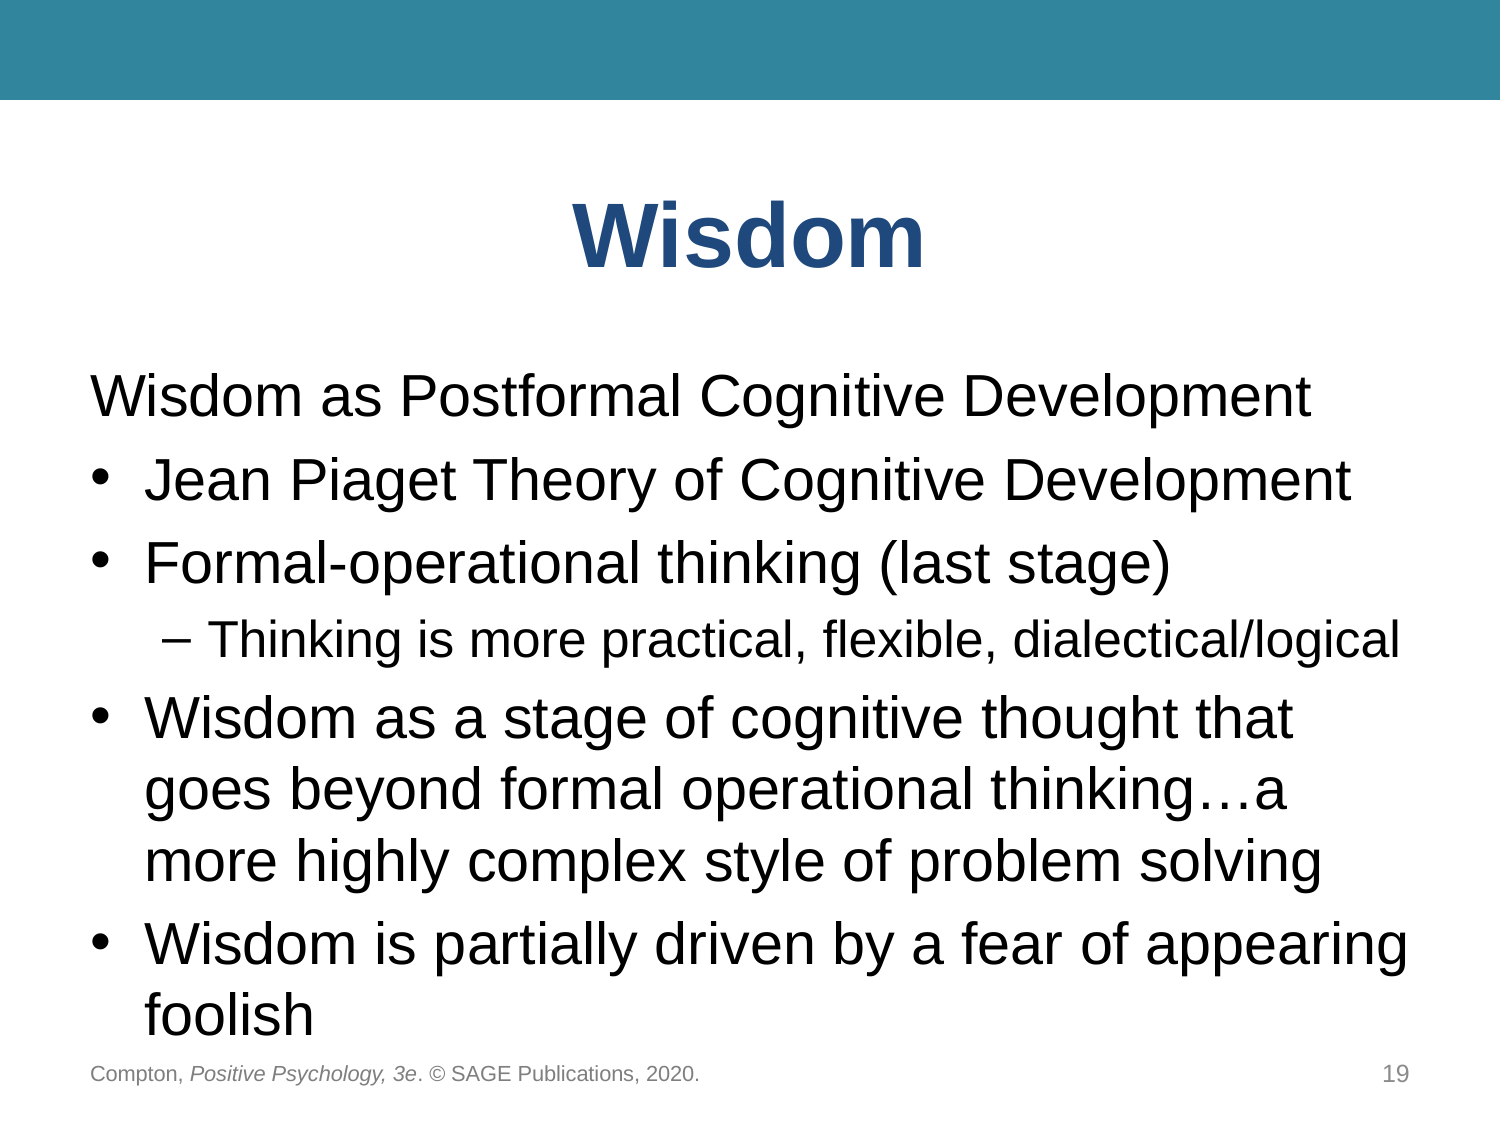

# Wisdom
Wisdom as Postformal Cognitive Development
Jean Piaget Theory of Cognitive Development
Formal-operational thinking (last stage)
Thinking is more practical, flexible, dialectical/logical
Wisdom as a stage of cognitive thought that goes beyond formal operational thinking…a more highly complex style of problem solving
Wisdom is partially driven by a fear of appearing foolish
Compton, Positive Psychology, 3e. © SAGE Publications, 2020.
19